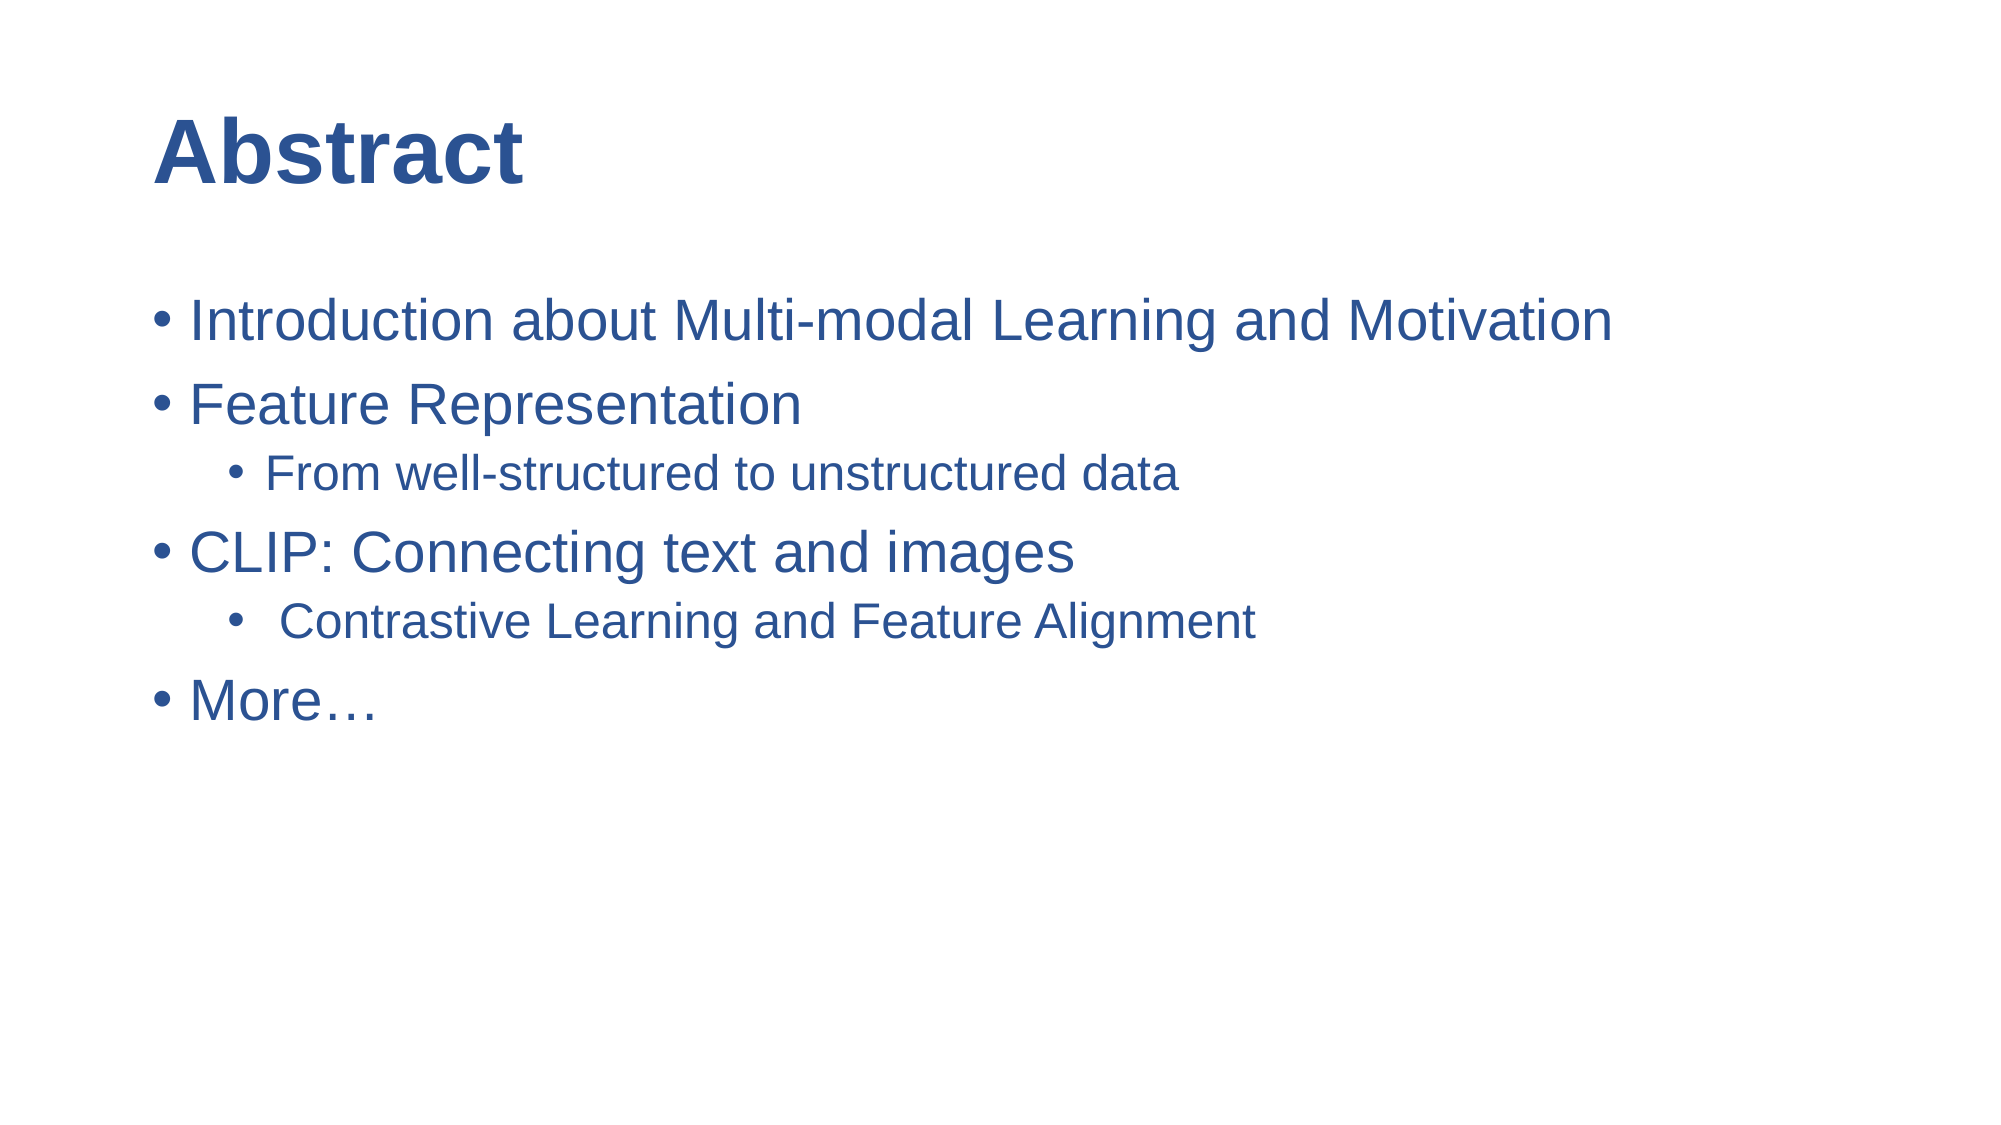

Abstract
Introduction about Multi-modal Learning and Motivation
Feature Representation
From well-structured to unstructured data
CLIP: Connecting text and images
 Contrastive Learning and Feature Alignment
More…